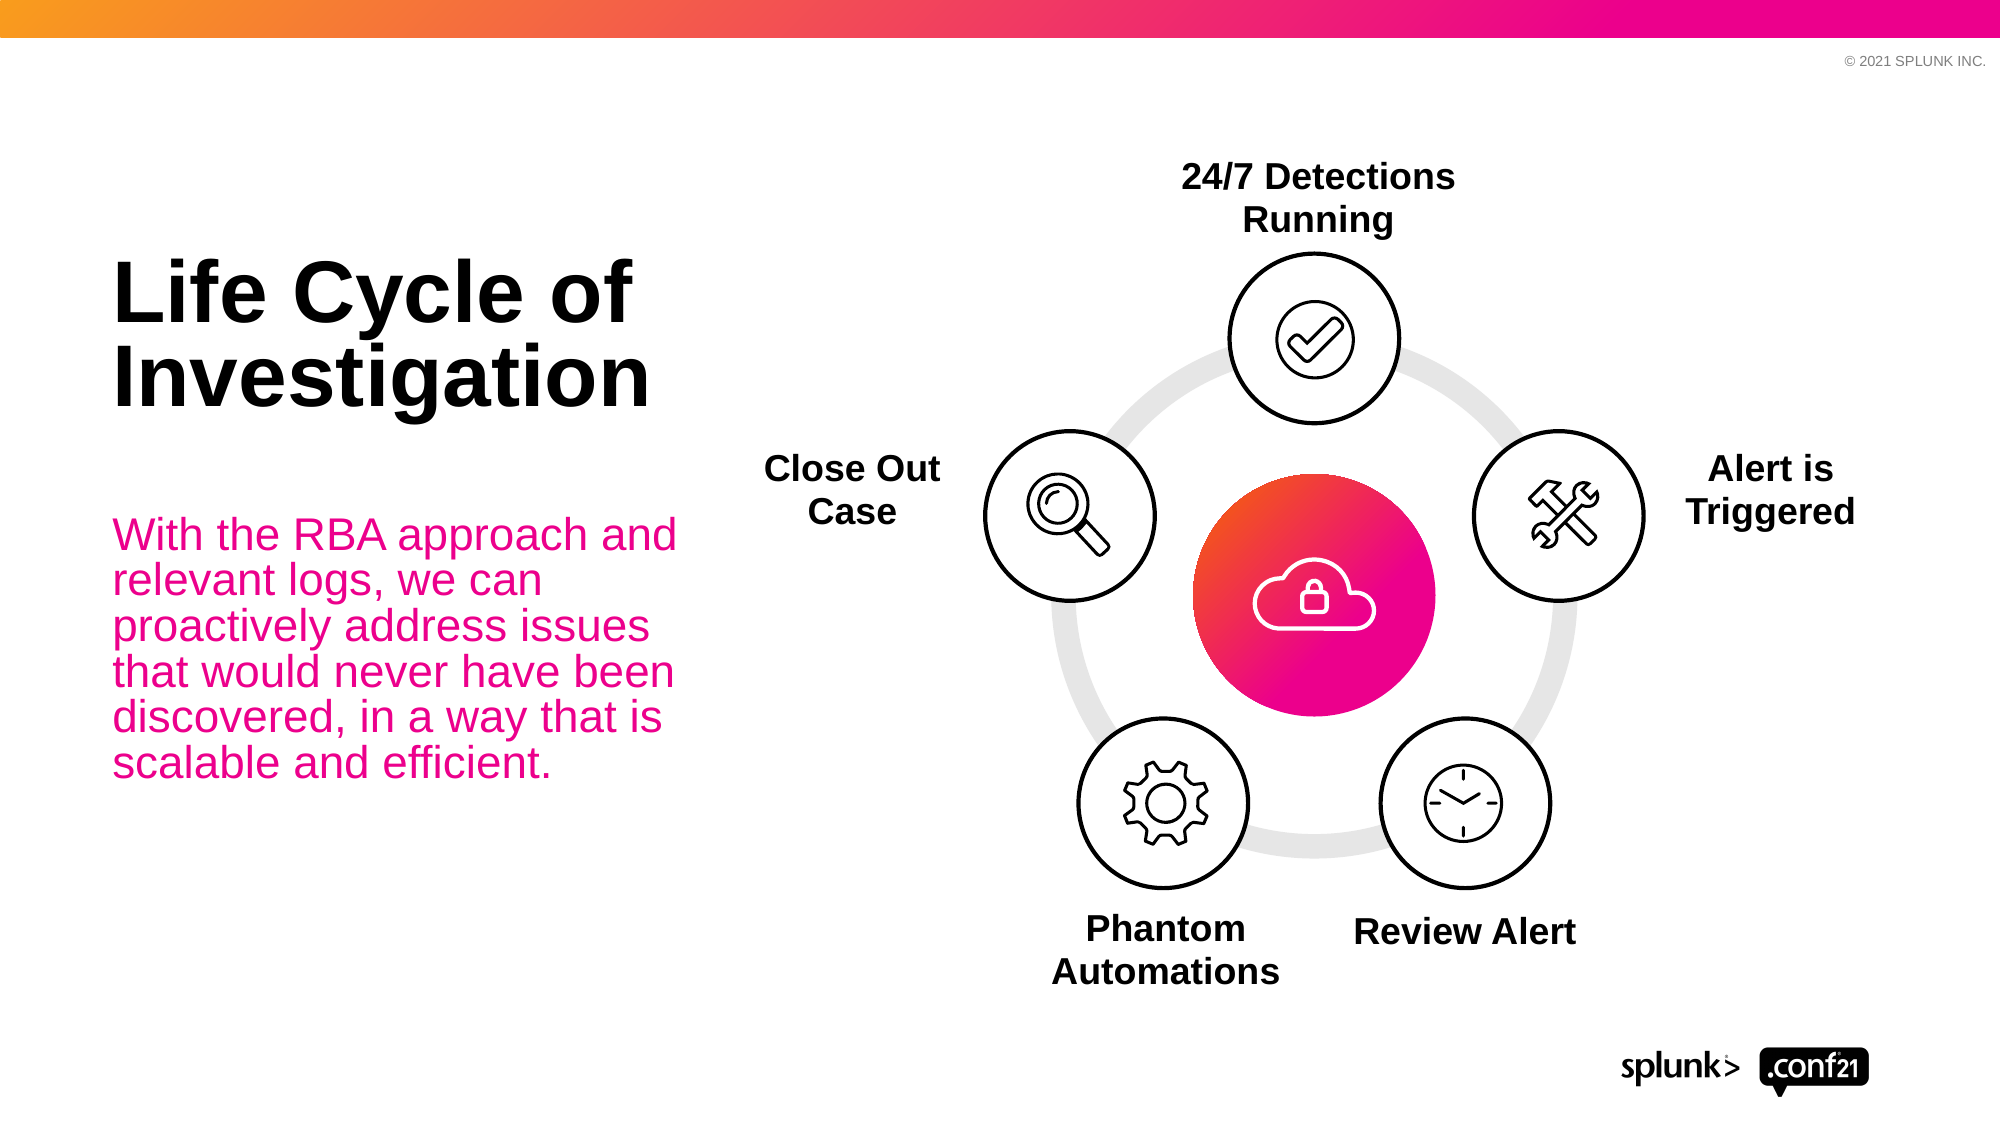

Life Cycle of Investigation

With the RBA approach and relevant logs, we can proactively address issues that would never have been discovered, in a way that is scalable and efficient.

24/7 Detections Running

Close Out Case

Alert is Triggered

Review Alert
Phantom Automations